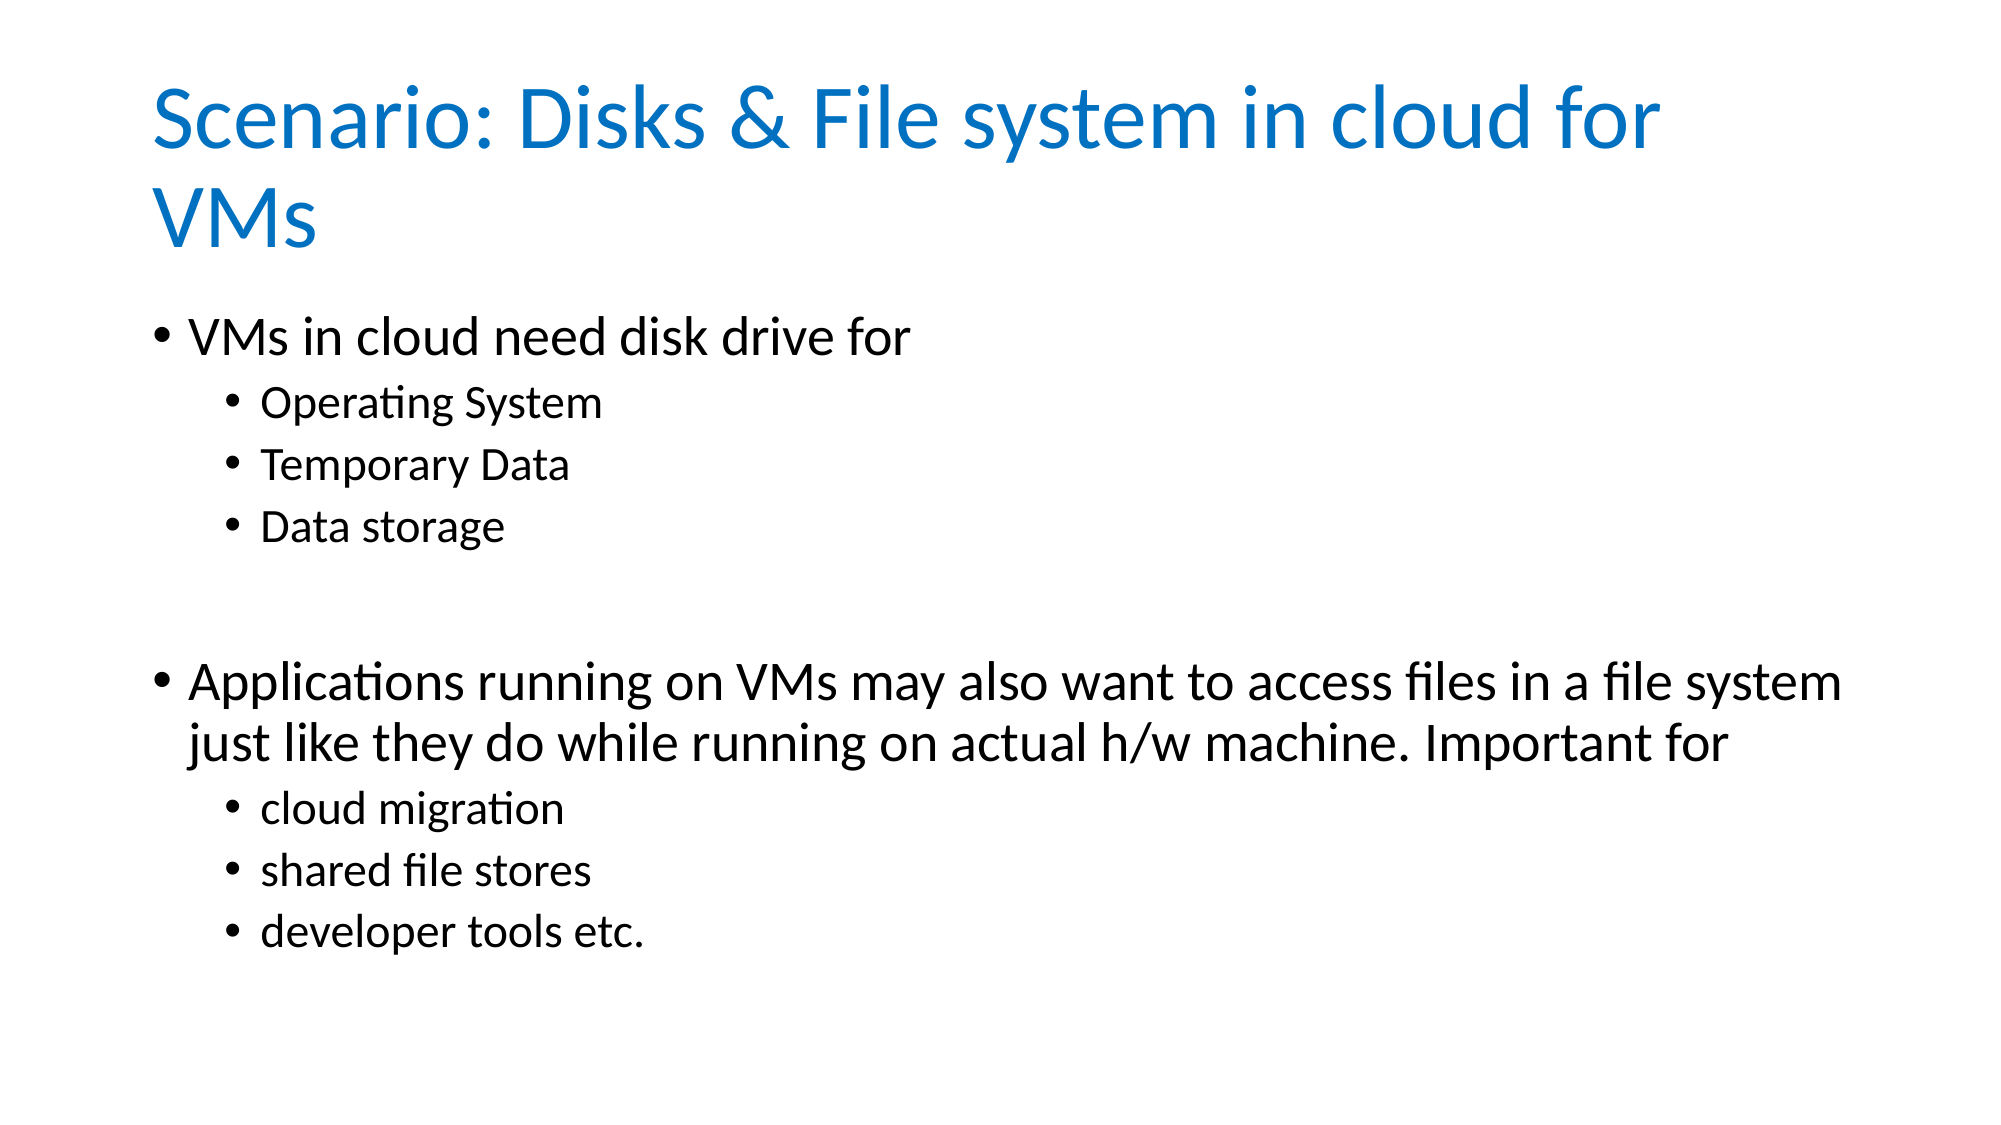

# Scenario: Disks & File system in cloud for VMs
VMs in cloud need disk drive for
Operating System
Temporary Data
Data storage

Applications running on VMs may also want to access files in a file system just like they do while running on actual h/w machine. Important for
cloud migration
shared file stores
developer tools etc.